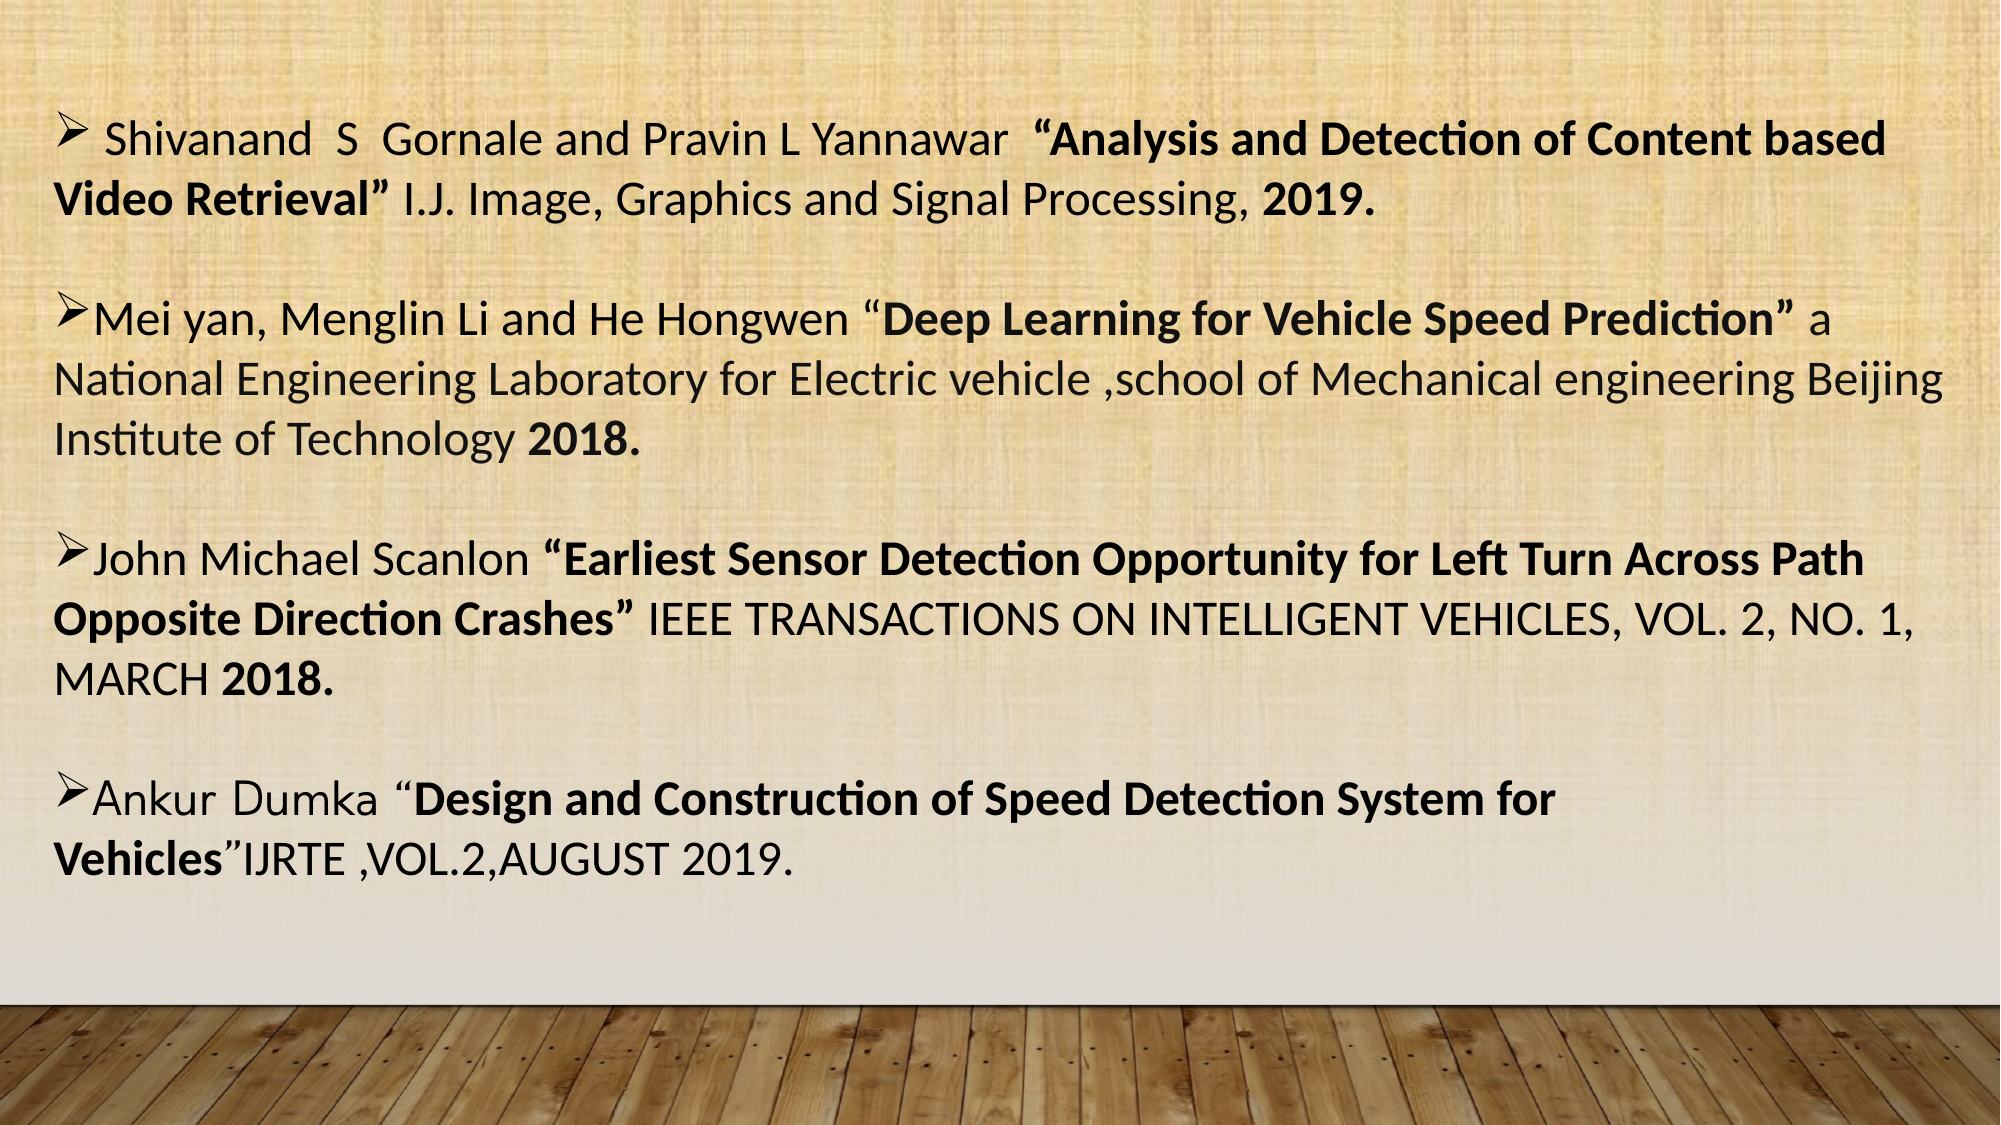

Shivanand  S  Gornale and Pravin L Yannawar  “Analysis and Detection of Content based Video Retrieval” I.J. Image, Graphics and Signal Processing, 2019.

Mei yan, Menglin Li and He Hongwen “Deep Learning for Vehicle Speed Prediction” a National Engineering Laboratory for Electric vehicle ,school of Mechanical engineering Beijing Institute of Technology 2018.

John Michael Scanlon “Earliest Sensor Detection Opportunity for Left Turn Across Path Opposite Direction Crashes” IEEE TRANSACTIONS ON INTELLIGENT VEHICLES, VOL. 2, NO. 1, MARCH 2018.

Ankur Dumka “Design and Construction of Speed Detection System for Vehicles”IJRTE ,VOL.2,AUGUST 2019.